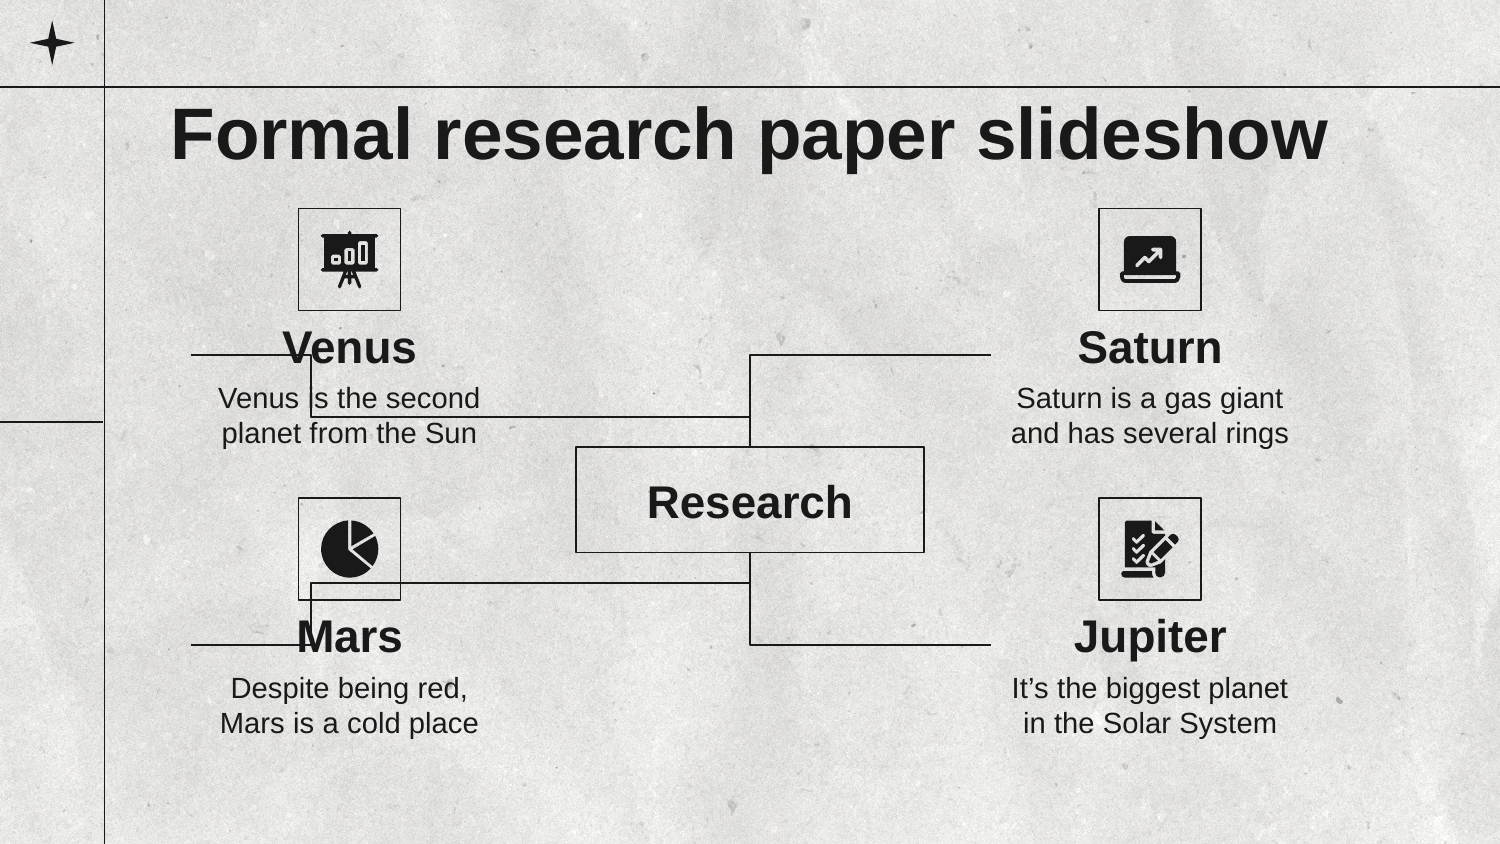

# Formal research paper slideshow

Venus
Venus is the second planet from the Sun
Saturn
Saturn is a gas giant and has several rings
Research

Mars
Despite being red, Mars is a cold place
Jupiter
It’s the biggest planet in the Solar System